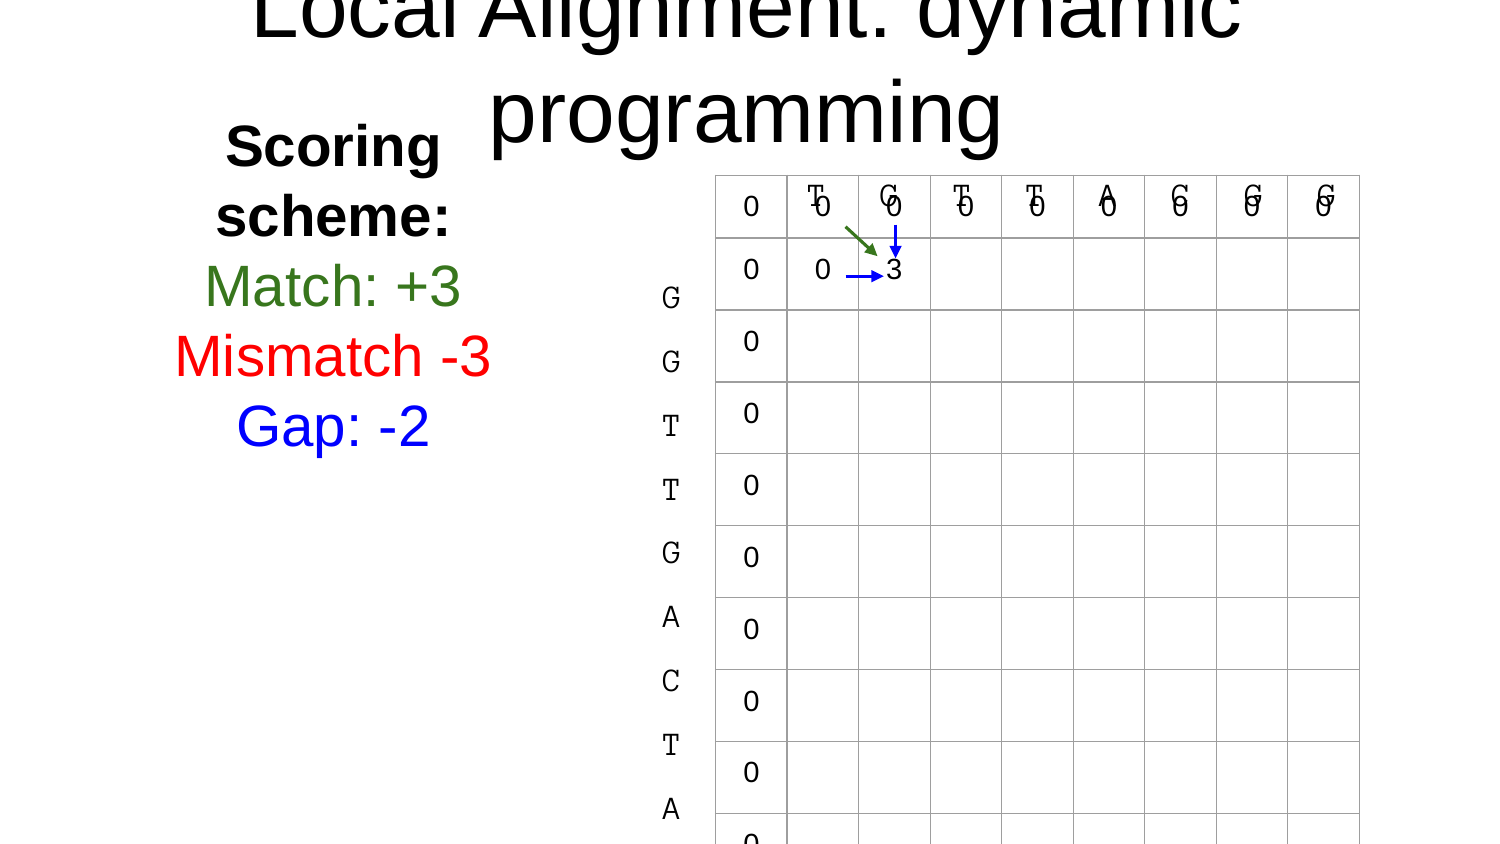

Local Alignment: dynamic programming

Scoring scheme:
Match: +3
Mismatch -3
Gap: -2
   T   G   T   T   A   C   G   G
| 0 | 0 | 0 | 0 | 0 | 0 | 0 | 0 | 0 |
| --- | --- | --- | --- | --- | --- | --- | --- | --- |
| 0 | 0 | 3 |  |  |  |  |  |  |
| 0 |  |  |  |  |  |  |  |  |
| 0 |  |  |  |  |  |  |  |  |
| 0 |  |  |  |  |  |  |  |  |
| 0 |  |  |  |  |  |  |  |  |
| 0 |  |  |  |  |  |  |  |  |
| 0 |  |  |  |  |  |  |  |  |
| 0 |  |  |  |  |  |  |  |  |
| 0 |  |  |  |  |  |  |  |  |
G
G
T
T
G
A
C
T
A